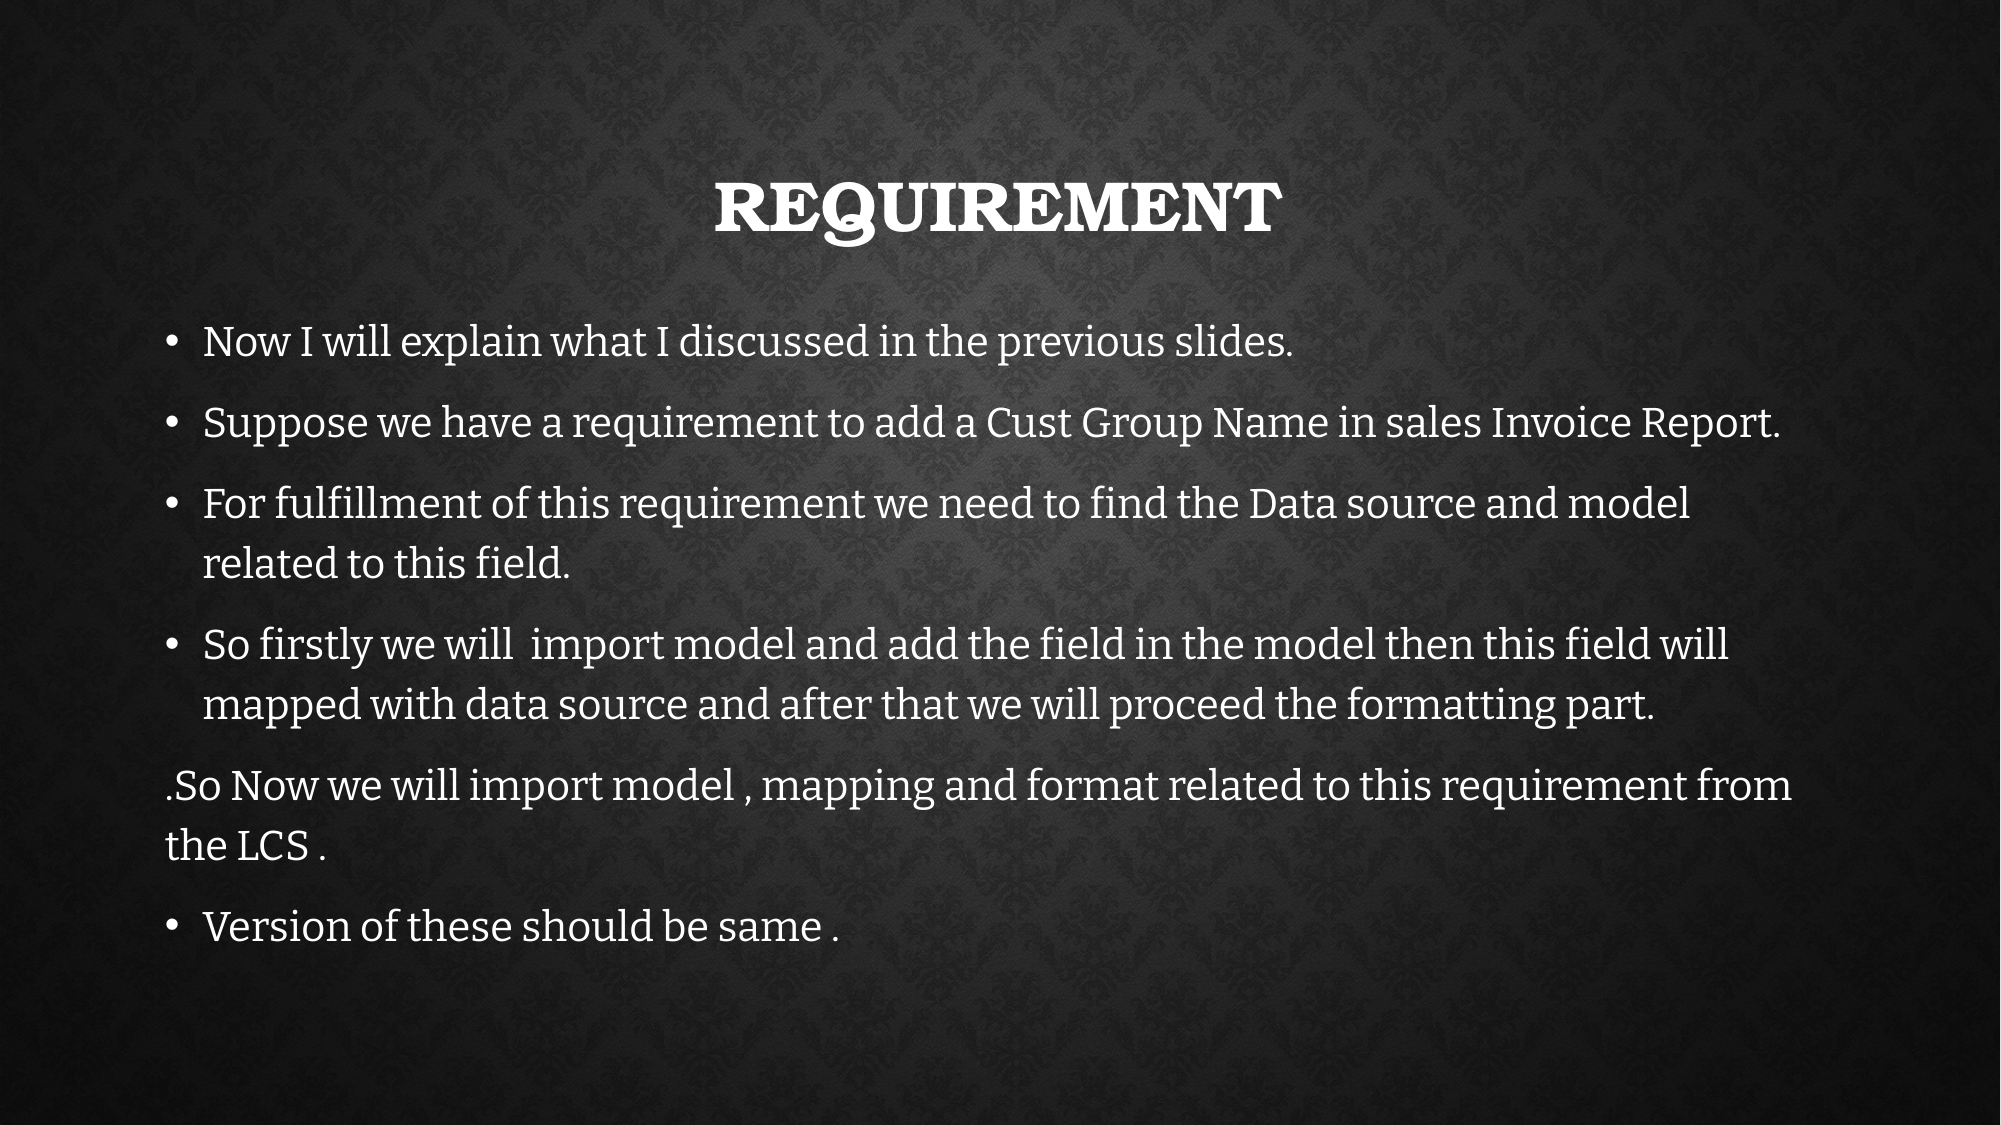

# Requirement
Now I will explain what I discussed in the previous slides.
Suppose we have a requirement to add a Cust Group Name in sales Invoice Report.
For fulfillment of this requirement we need to find the Data source and model related to this field.
So firstly we will  import model and add the field in the model then this field will mapped with data source and after that we will proceed the formatting part.
.So Now we will import model , mapping and format related to this requirement from the LCS .
Version of these should be same .